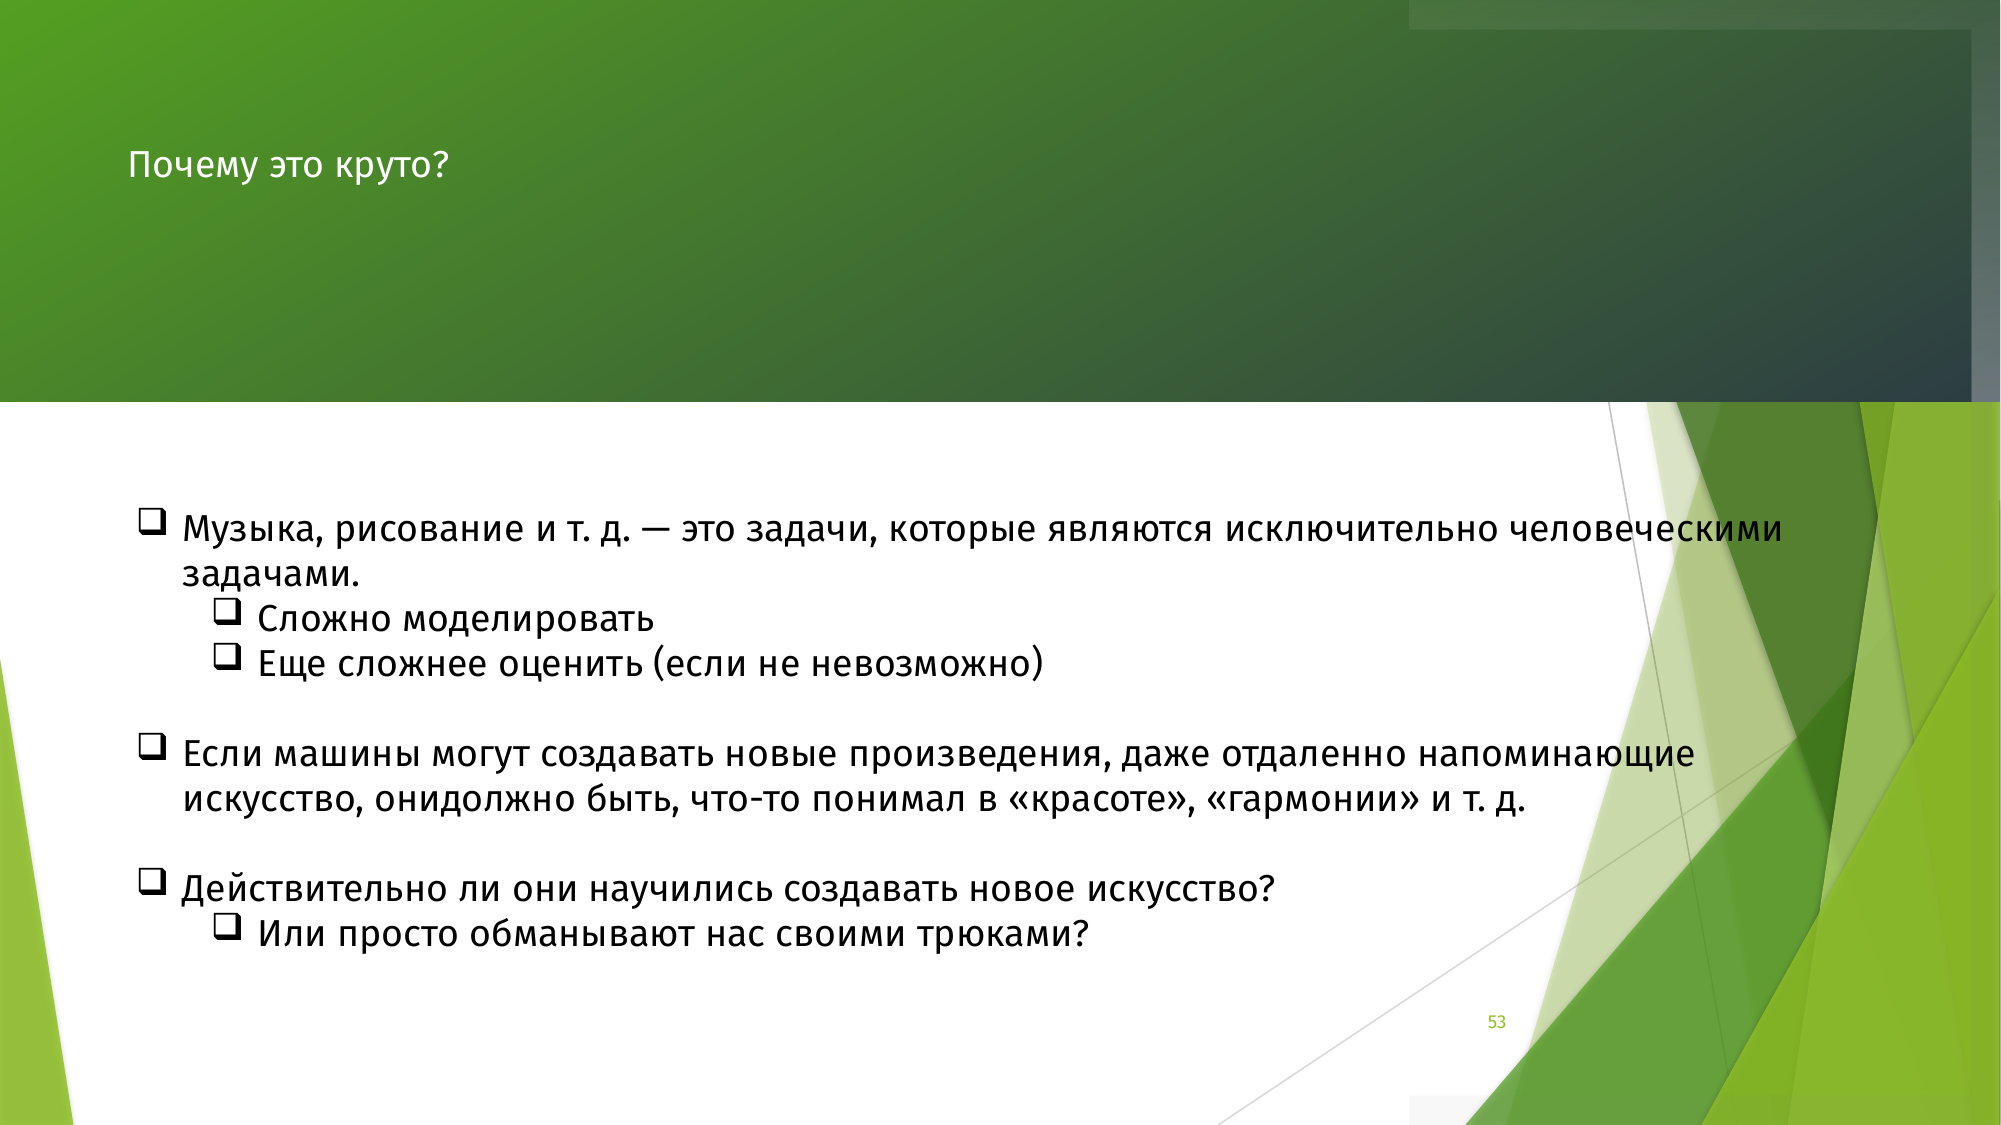

# Почему это круто?
Музыка, рисование и т. д. — это задачи, которые являются исключительно человеческими задачами.
Сложно моделировать
Еще сложнее оценить (если не невозможно)

Если машины могут создавать новые произведения, даже отдаленно напоминающие искусство, онидолжно быть, что-то понимал в «красоте», «гармонии» и т. д.

Действительно ли они научились создавать новое искусство?
Или просто обманывают нас своими трюками?
53